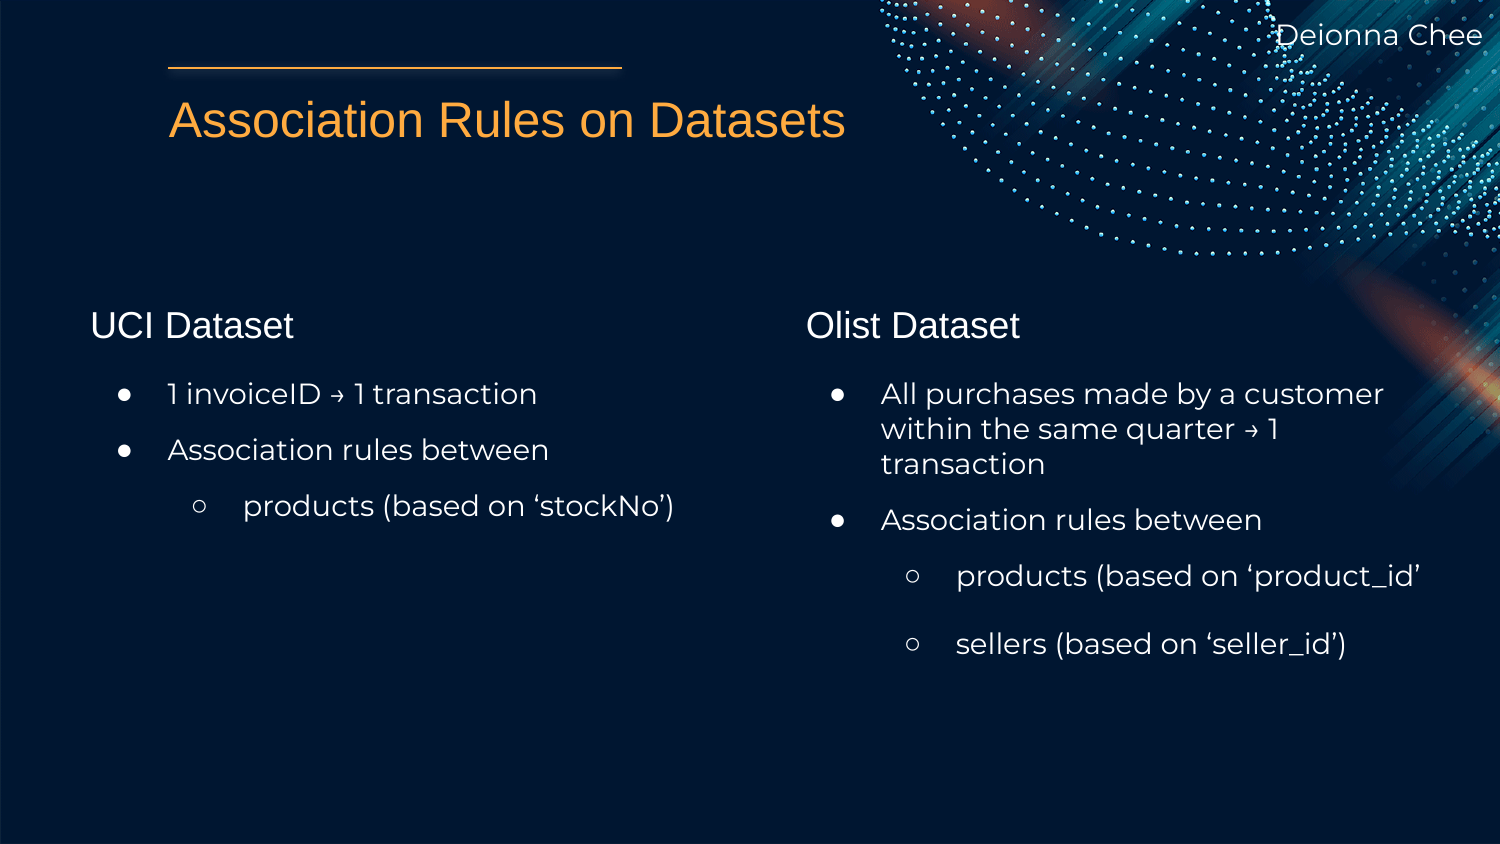

Deionna Chee
# Association Rules on Datasets
UCI Dataset
Olist Dataset
1 invoiceID → 1 transaction
Association rules between
products (based on ‘stockNo’)
All purchases made by a customer within the same quarter → 1 transaction
Association rules between
products (based on ‘product_id’
sellers (based on ‘seller_id’)